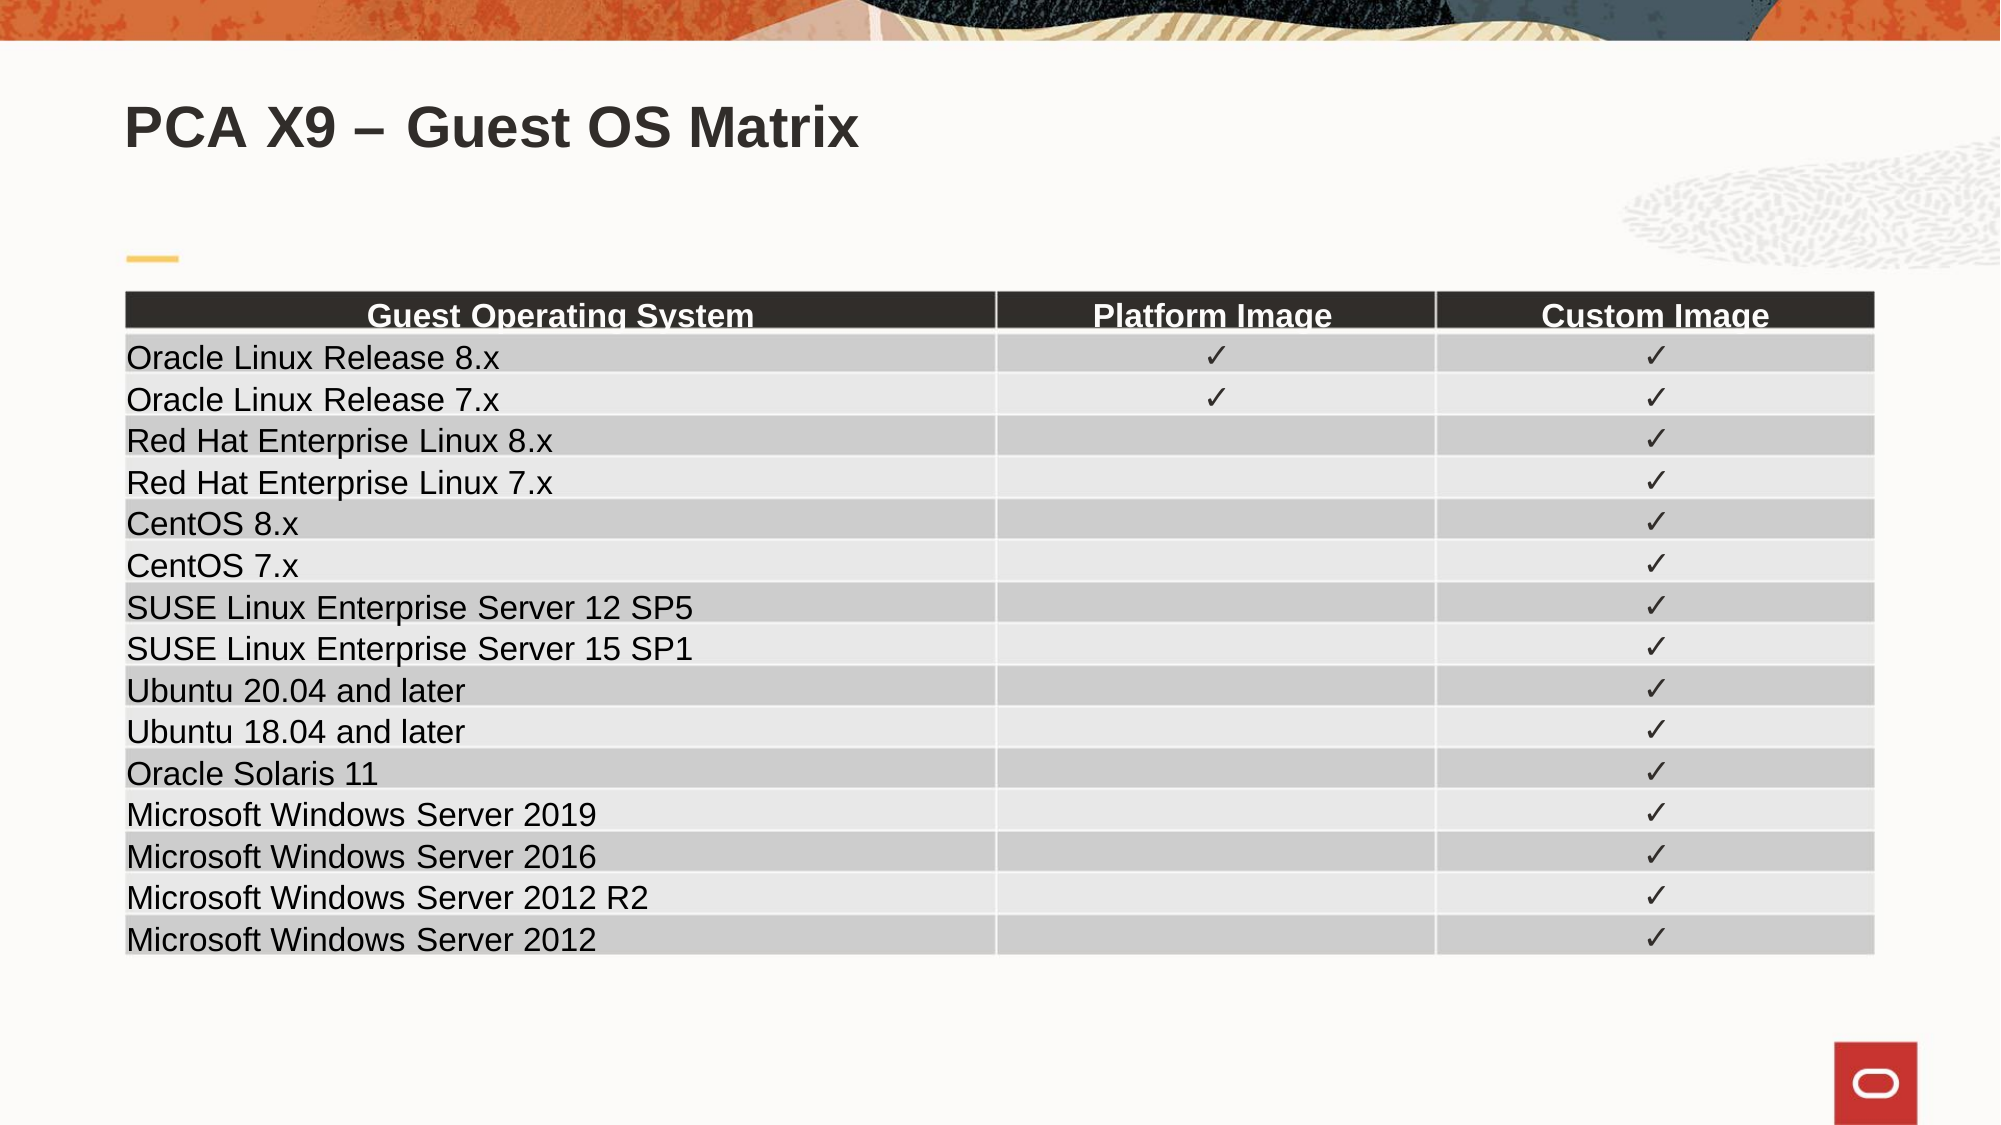

PCA X9 – Guest OS Matrix
Guest Operating System
Oracle Linux Release 8.x
Platform Image
Custom Image
✓
✓
✓
✓
✓
✓
✓
✓
✓
✓
✓
✓
✓
✓
✓
✓
✓
Oracle Linux Release 7.x
Red Hat Enterprise Linux 8.x
Red Hat Enterprise Linux 7.x
CentOS 8.x
CentOS 7.x
SUSE Linux Enterprise Server 12 SP5
SUSE Linux Enterprise Server 15 SP1
Ubuntu 20.04 and later
Ubuntu 18.04 and later
Oracle Solaris 11
Microsoft Windows Server 2019
Microsoft Windows Server 2016
Microsoft Windows Server 2012 R2
Microsoft Windows Server 2012